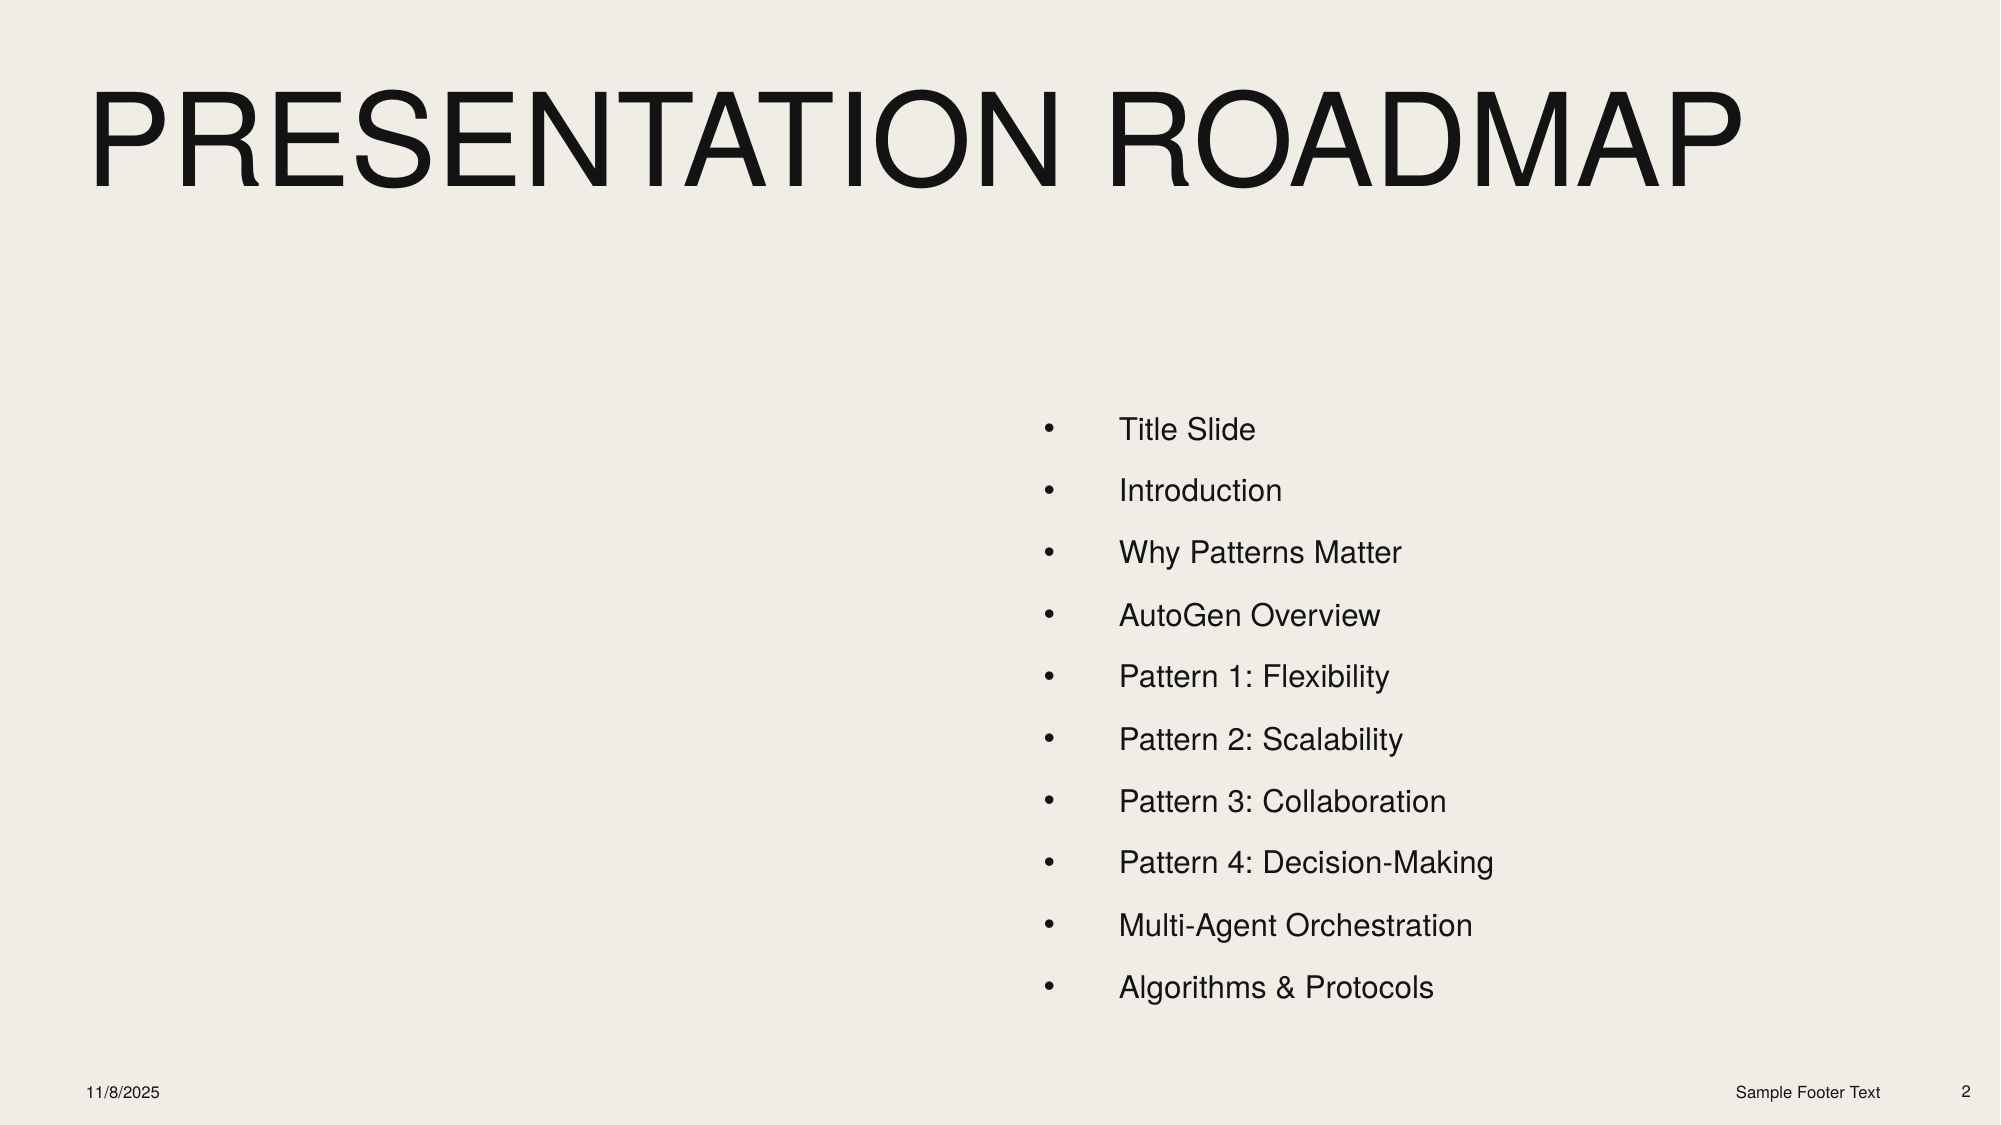

# Presentation Roadmap
Title Slide
Introduction
Why Patterns Matter
AutoGen Overview
Pattern 1: Flexibility
Pattern 2: Scalability
Pattern 3: Collaboration
Pattern 4: Decision-Making
Multi-Agent Orchestration
Algorithms & Protocols
11/8/2025
Sample Footer Text
2